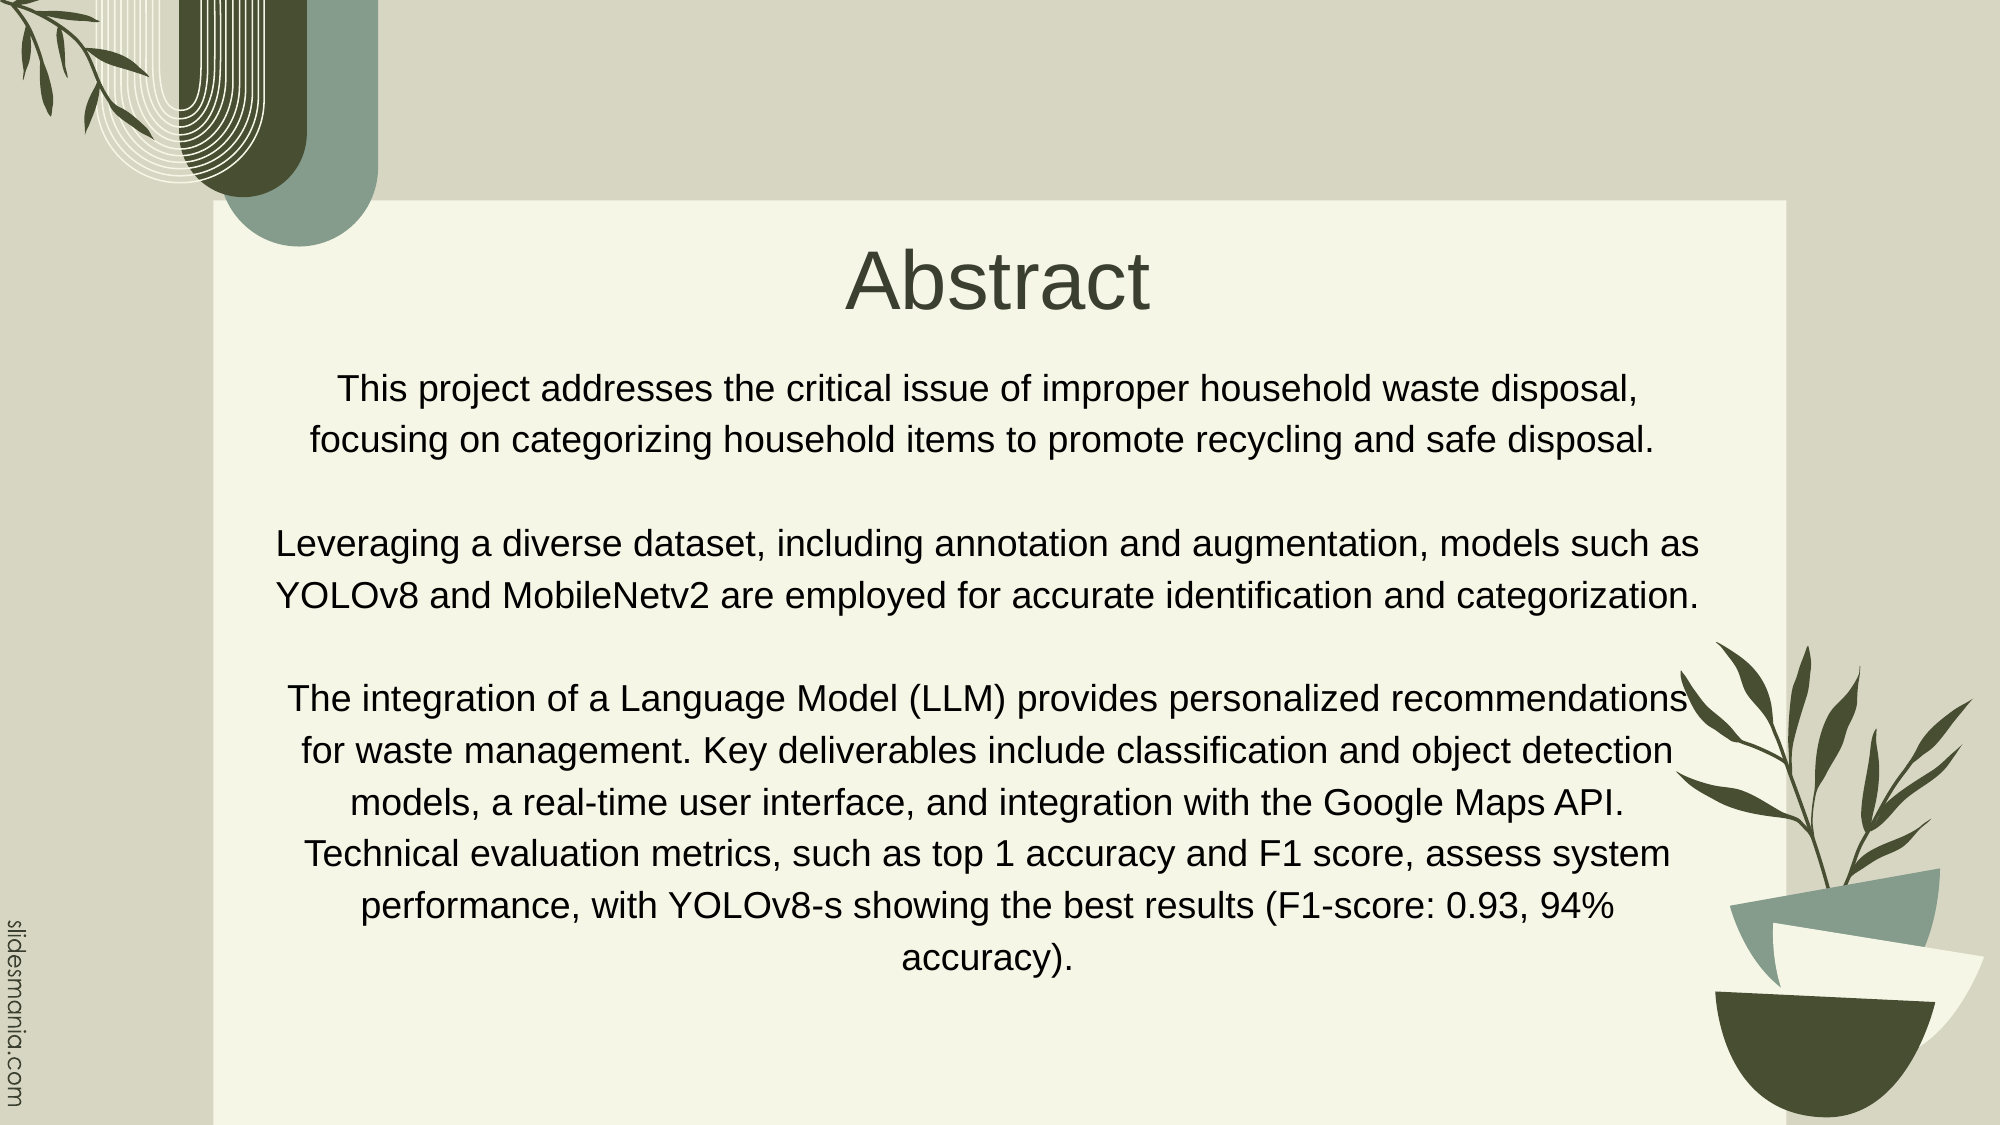

# Abstract
This project addresses the critical issue of improper household waste disposal, focusing on categorizing household items to promote recycling and safe disposal.

Leveraging a diverse dataset, including annotation and augmentation, models such as YOLOv8 and MobileNetv2 are employed for accurate identification and categorization.

The integration of a Language Model (LLM) provides personalized recommendations for waste management. Key deliverables include classification and object detection models, a real-time user interface, and integration with the Google Maps API. Technical evaluation metrics, such as top 1 accuracy and F1 score, assess system performance, with YOLOv8-s showing the best results (F1-score: 0.93, 94% accuracy).